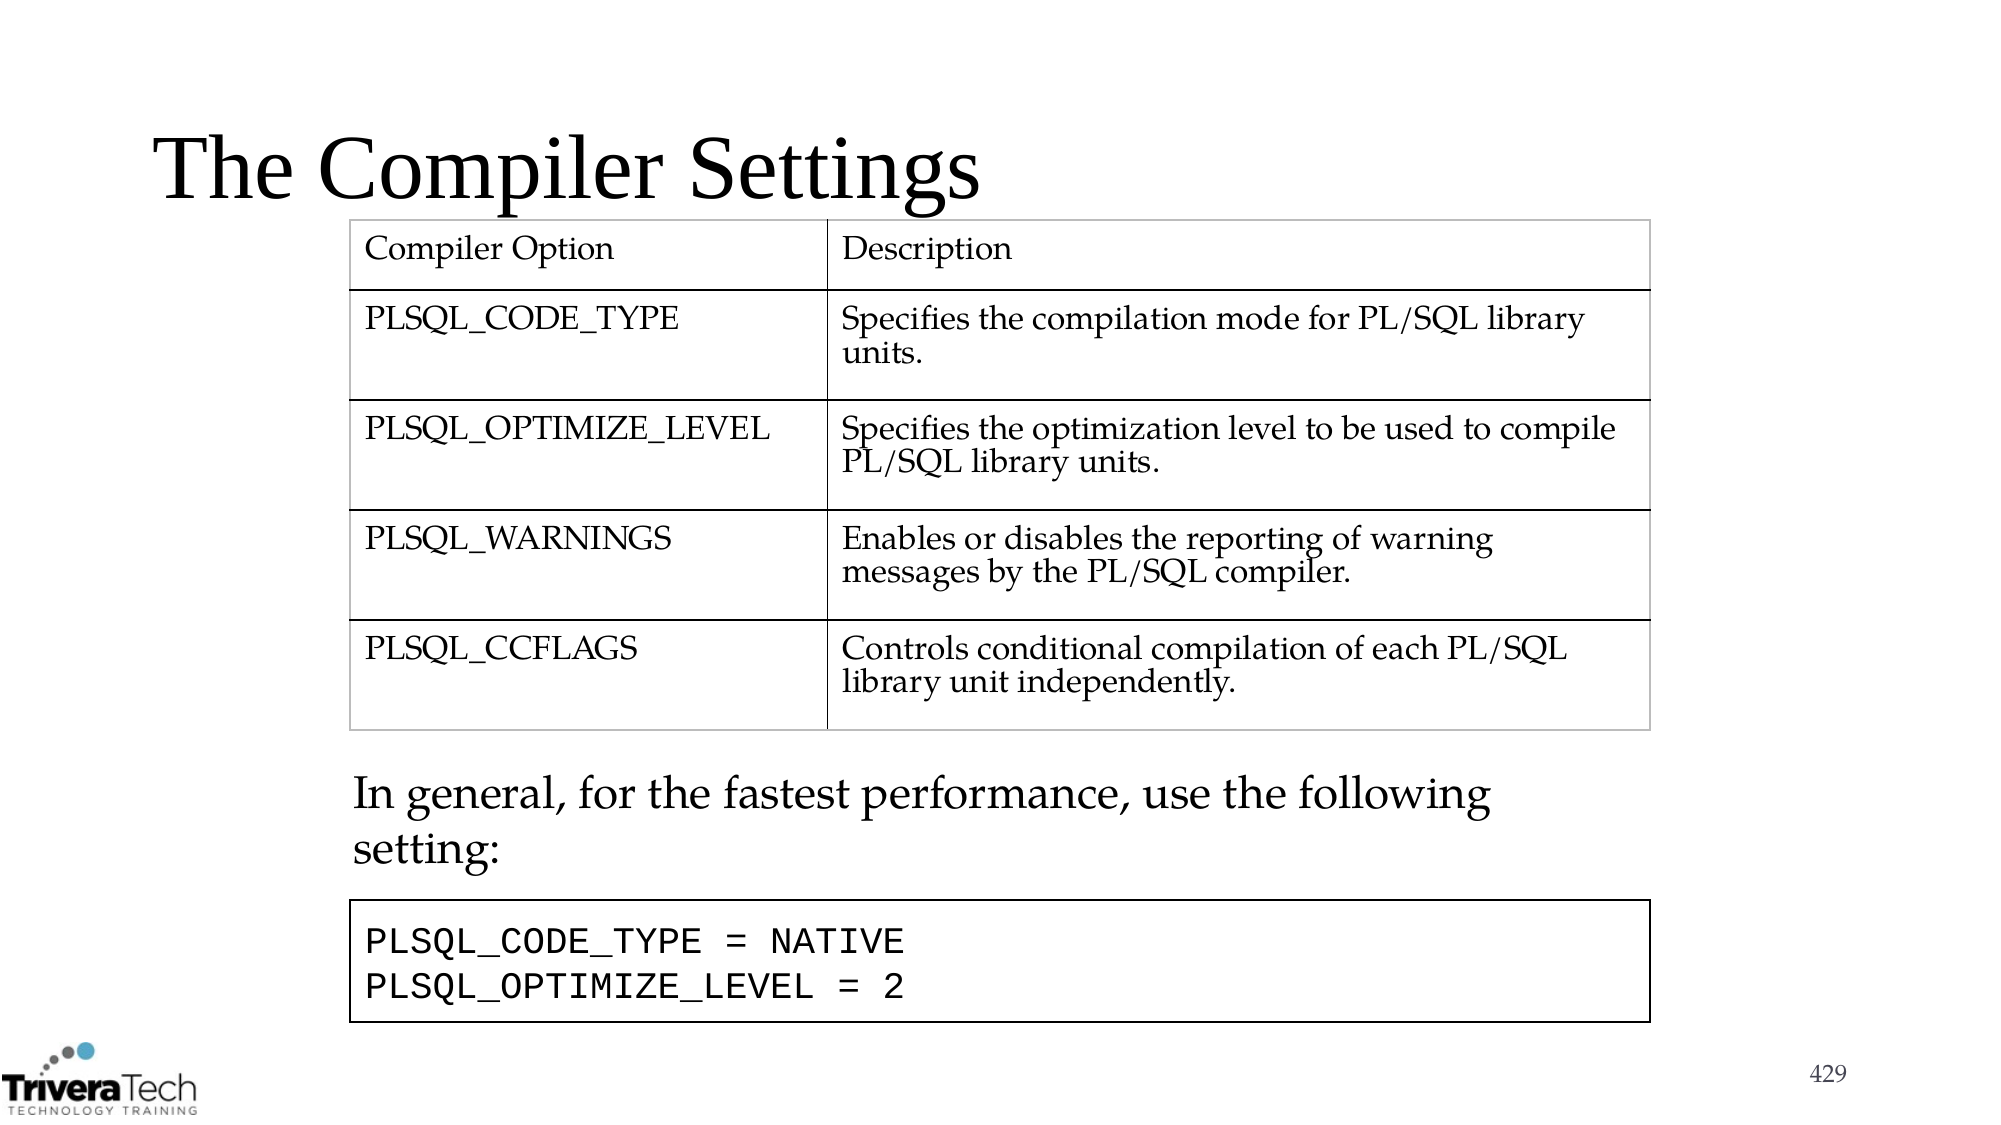

# The Compiler Settings
| Compiler Option | Description |
| --- | --- |
| PLSQL\_CODE\_TYPE | Specifies the compilation mode for PL/SQL library units. |
| PLSQL\_OPTIMIZE\_LEVEL | Specifies the optimization level to be used to compile PL/SQL library units. |
| PLSQL\_WARNINGS | Enables or disables the reporting of warning messages by the PL/SQL compiler. |
| PLSQL\_CCFLAGS | Controls conditional compilation of each PL/SQL library unit independently. |
In general, for the fastest performance, use the following setting:
PLSQL_CODE_TYPE = NATIVE
PLSQL_OPTIMIZE_LEVEL = 2
429